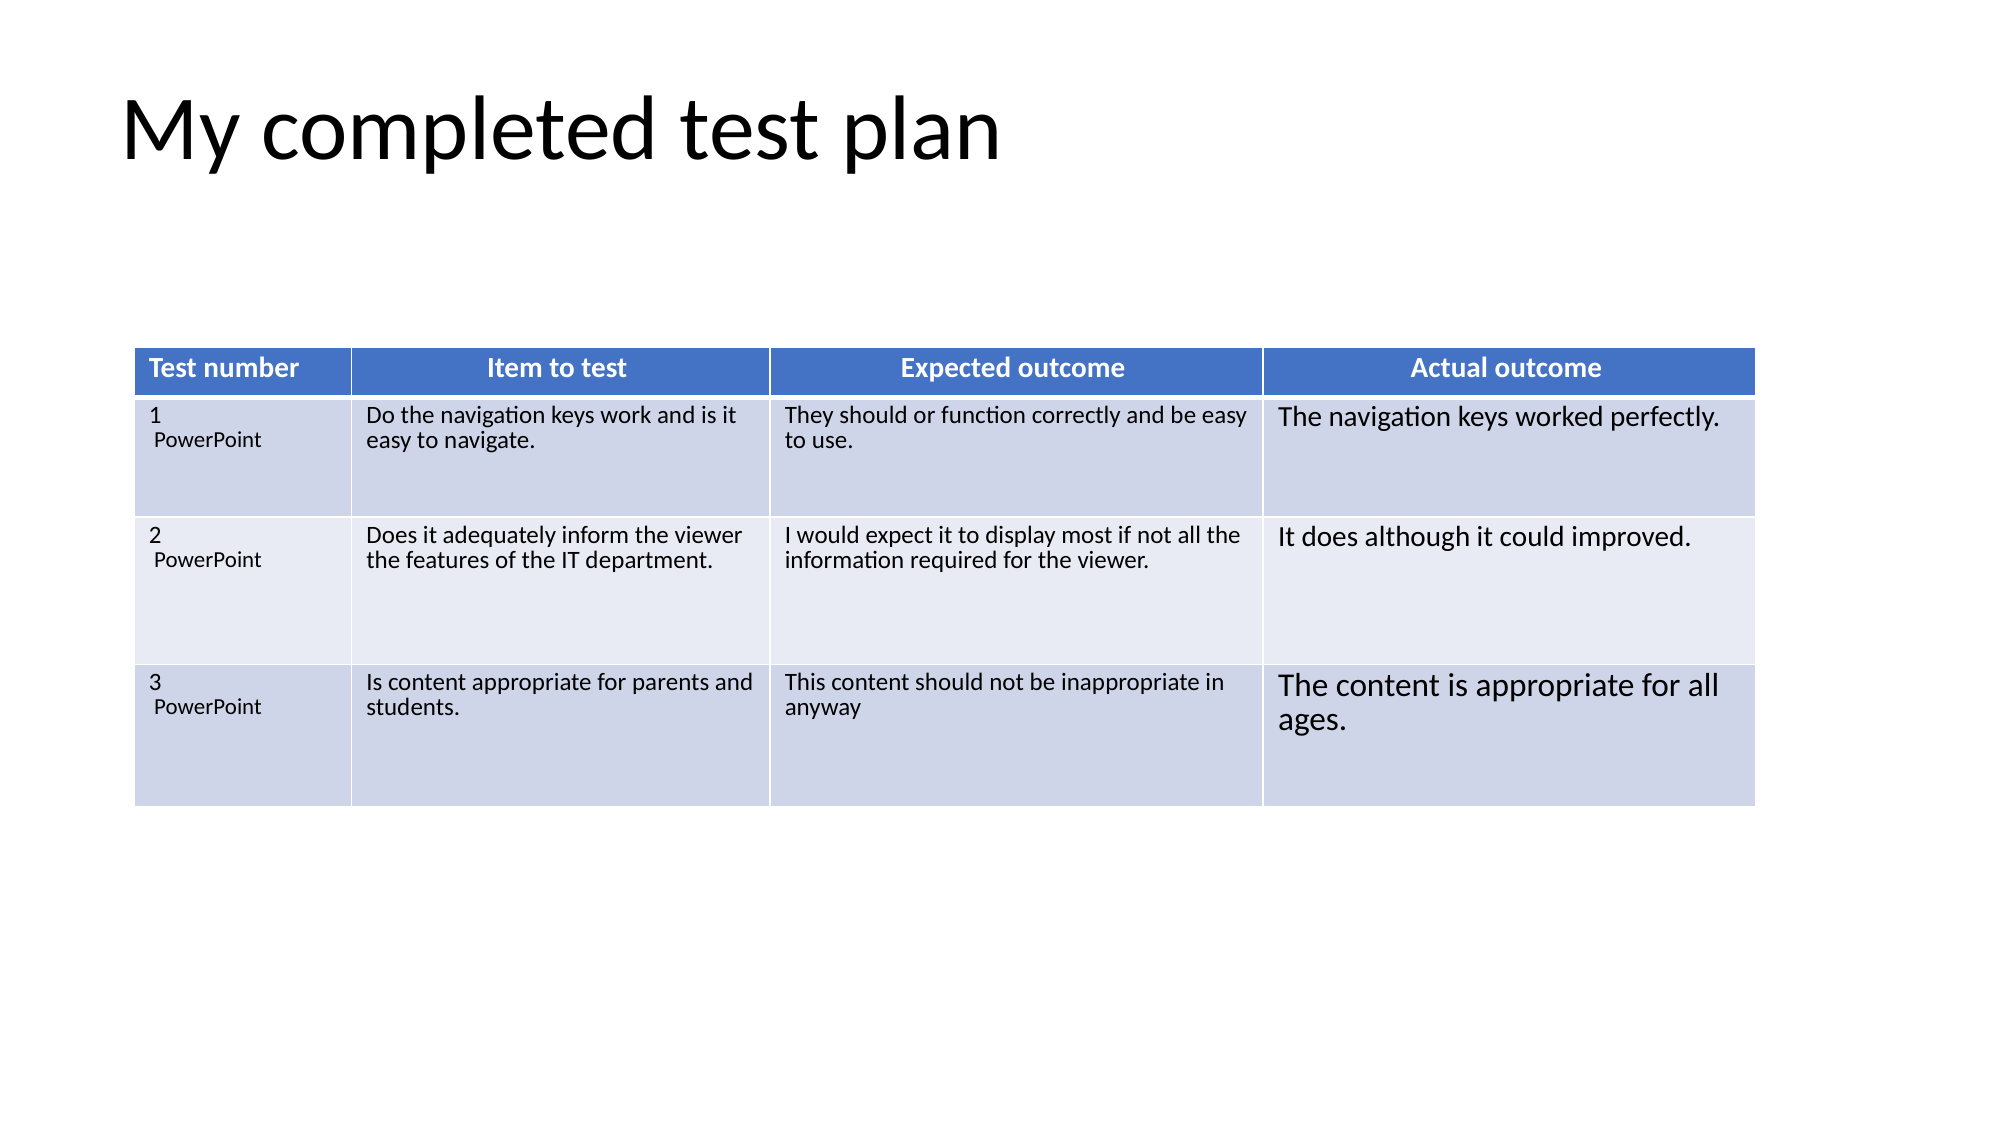

# My completed test plan
| Test number | Item to test | Expected outcome | Actual outcome |
| --- | --- | --- | --- |
| 1  PowerPoint | Do the navigation keys work and is it easy to navigate. | They should or function correctly and be easy to use. | The navigation keys worked perfectly. |
| 2  PowerPoint | Does it adequately inform the viewer the features of the IT department. | I would expect it to display most if not all the information required for the viewer. | It does although it could improved. |
| 3  PowerPoint | Is content appropriate for parents and students. | This content should not be inappropriate in anyway | The content is appropriate for all ages. |